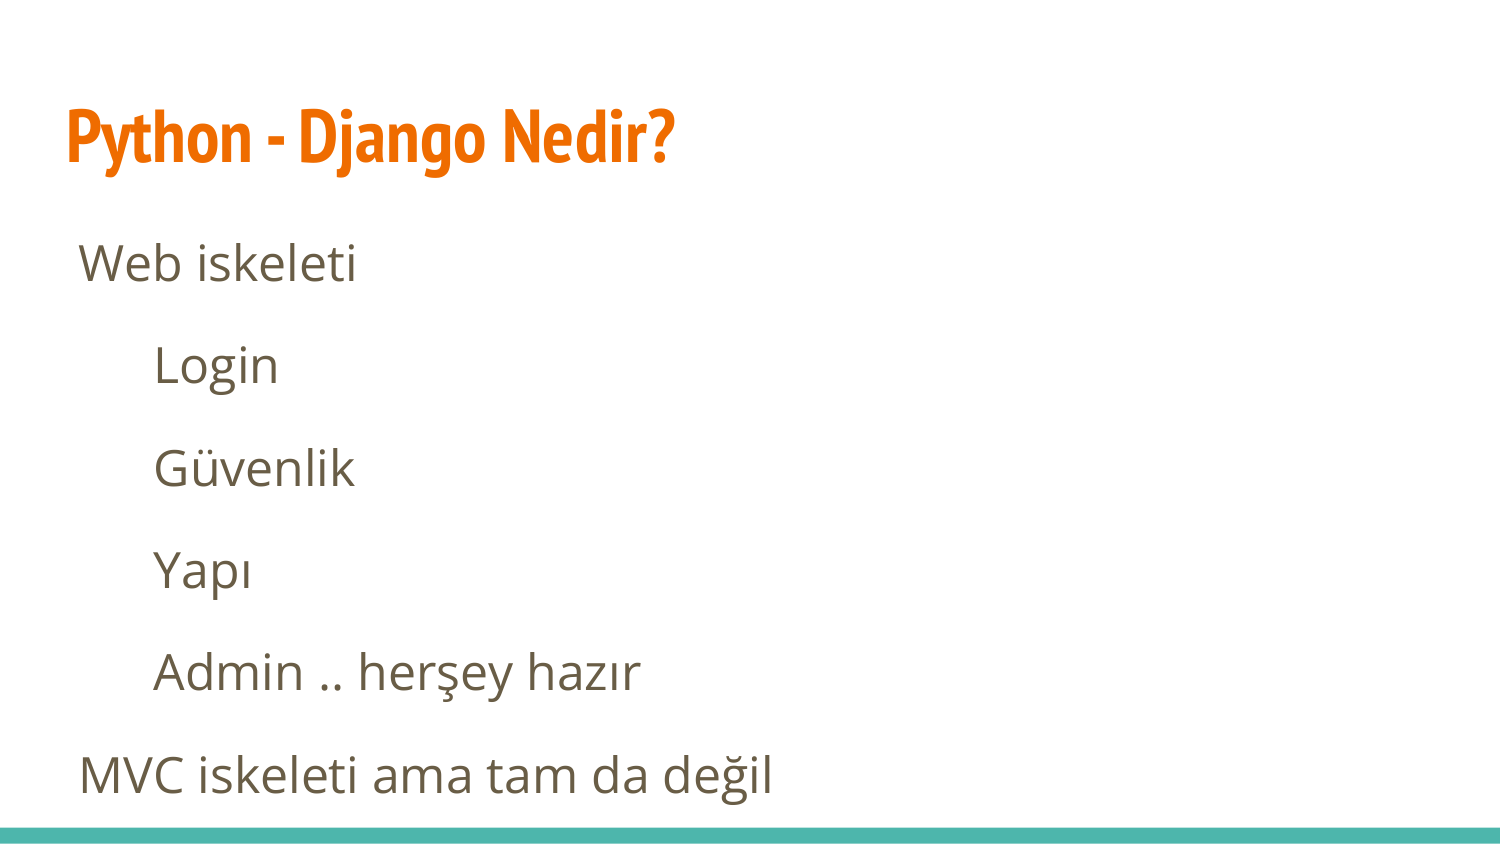

# Python - Django Nedir?
Web iskeleti
Login
Güvenlik
Yapı
Admin .. herşey hazır
MVC iskeleti ama tam da değil
Controller’a view
View’a template diyorlar